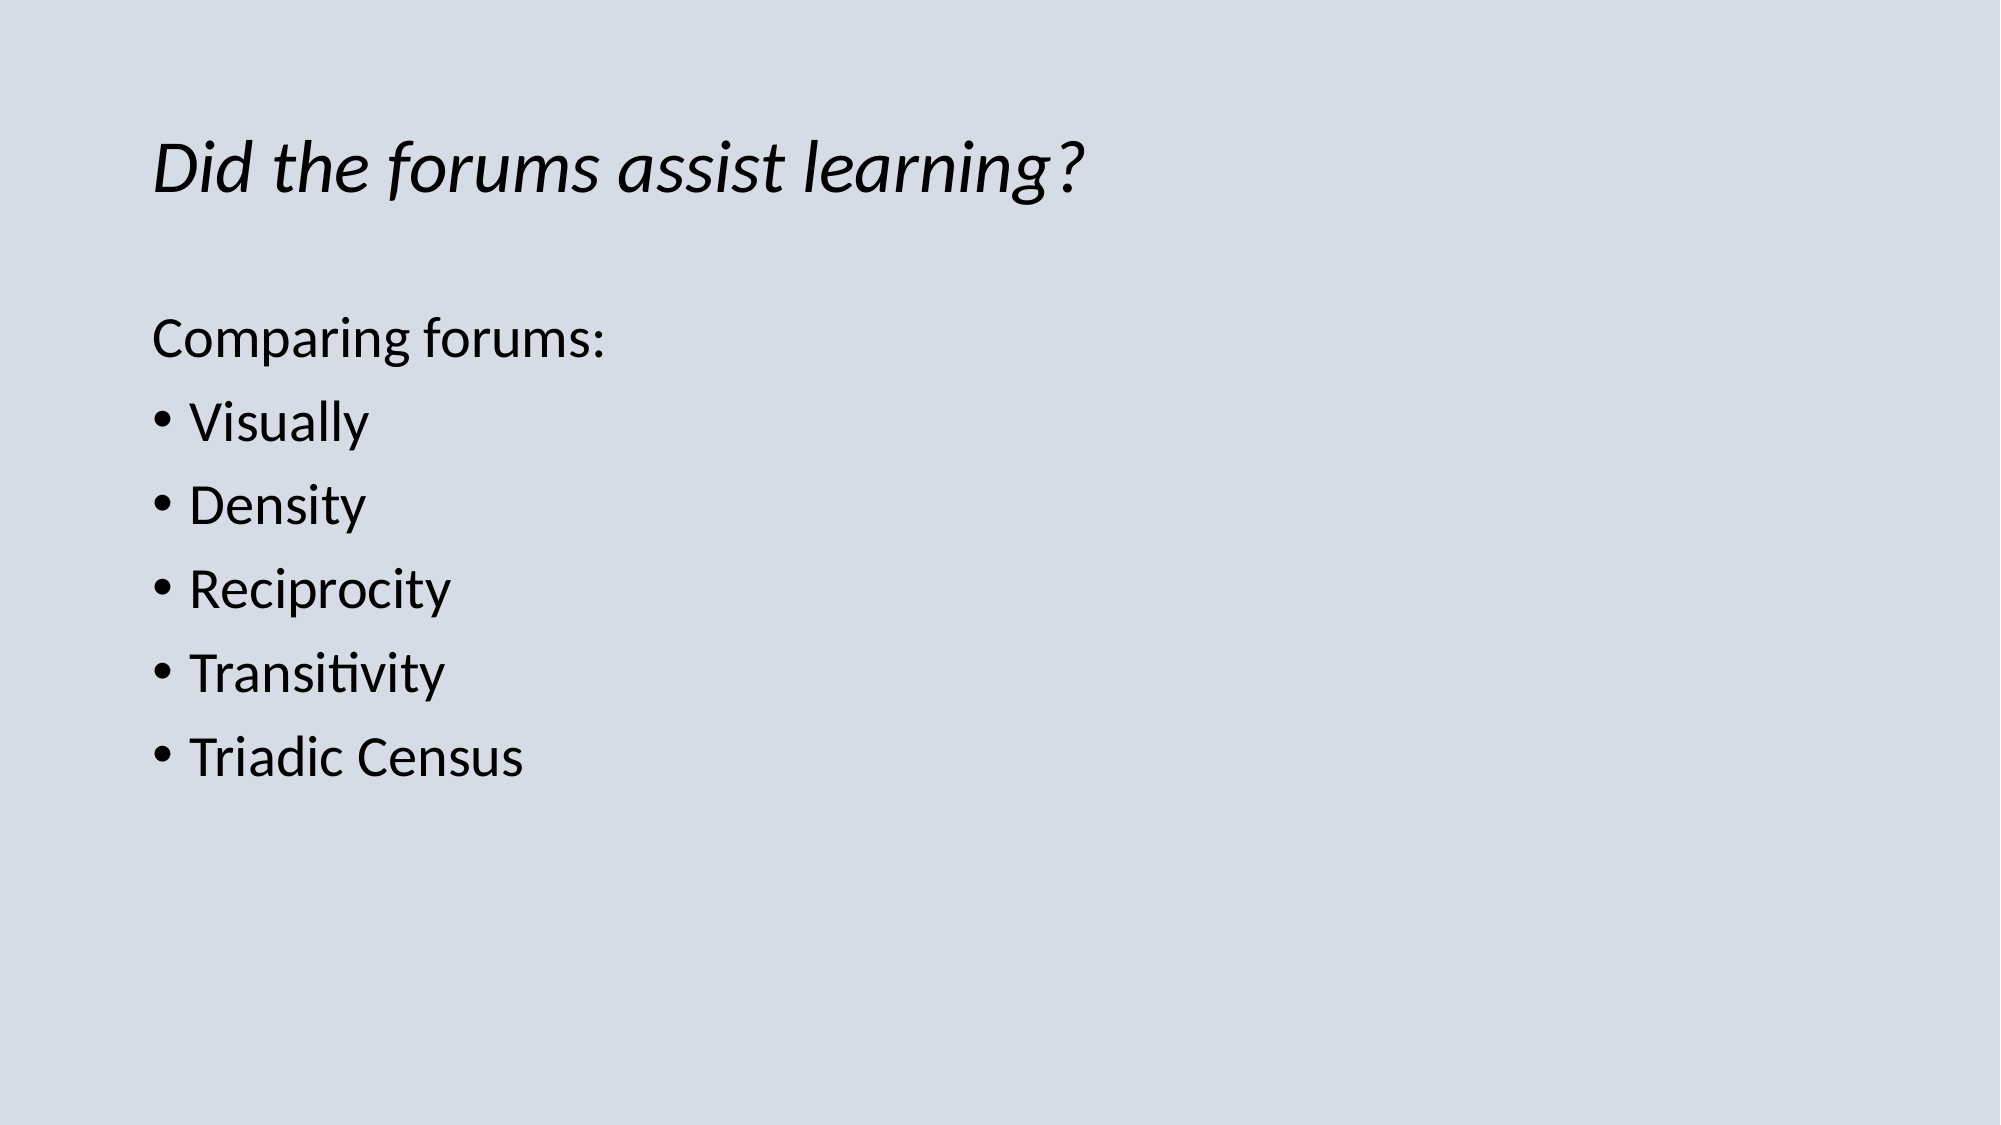

# Did the forums assist learning?
Comparing forums:
Visually
Density
Reciprocity
Transitivity
Triadic Census